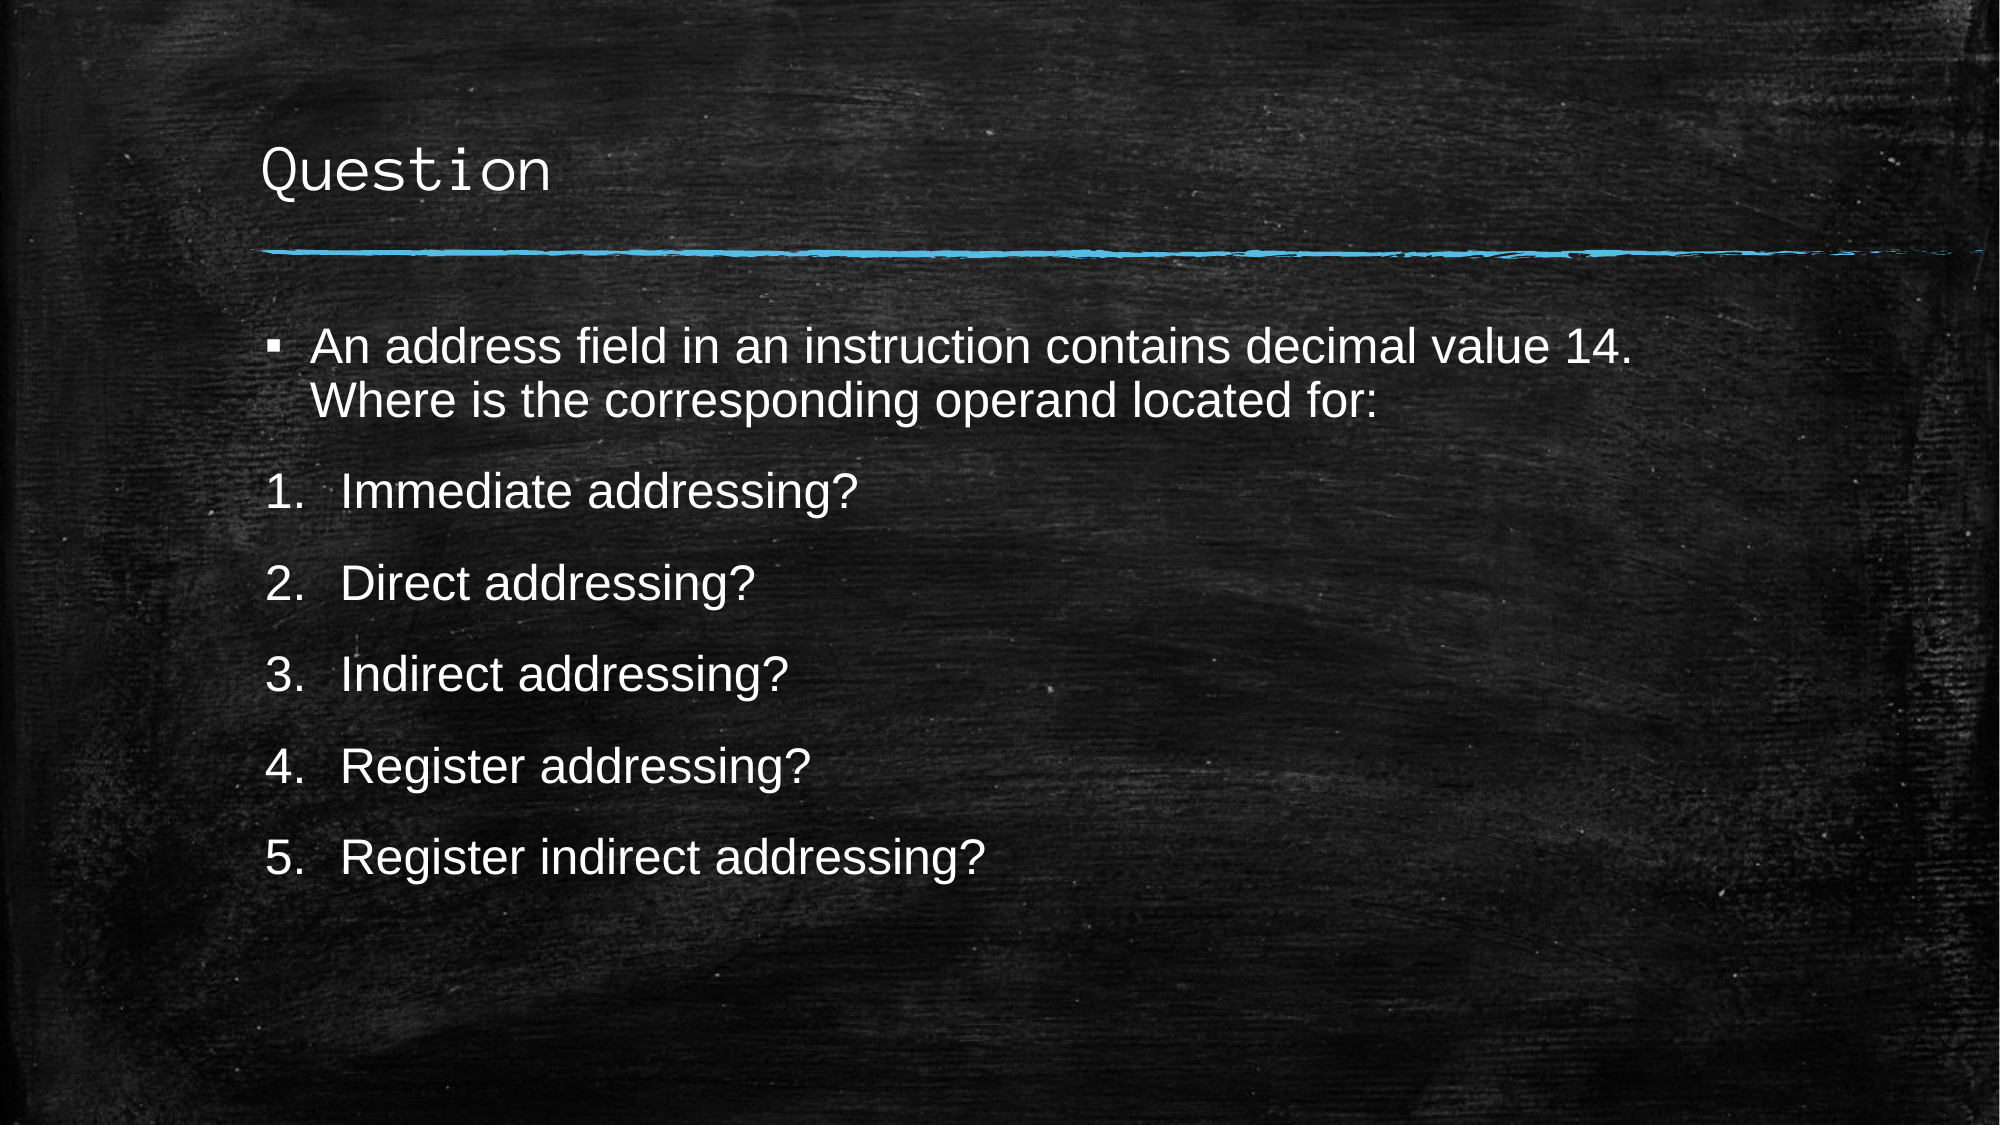

# Question
An address field in an instruction contains decimal value 14. Where is the corresponding operand located for:
Immediate addressing?
Direct addressing?
Indirect addressing?
Register addressing?
Register indirect addressing?